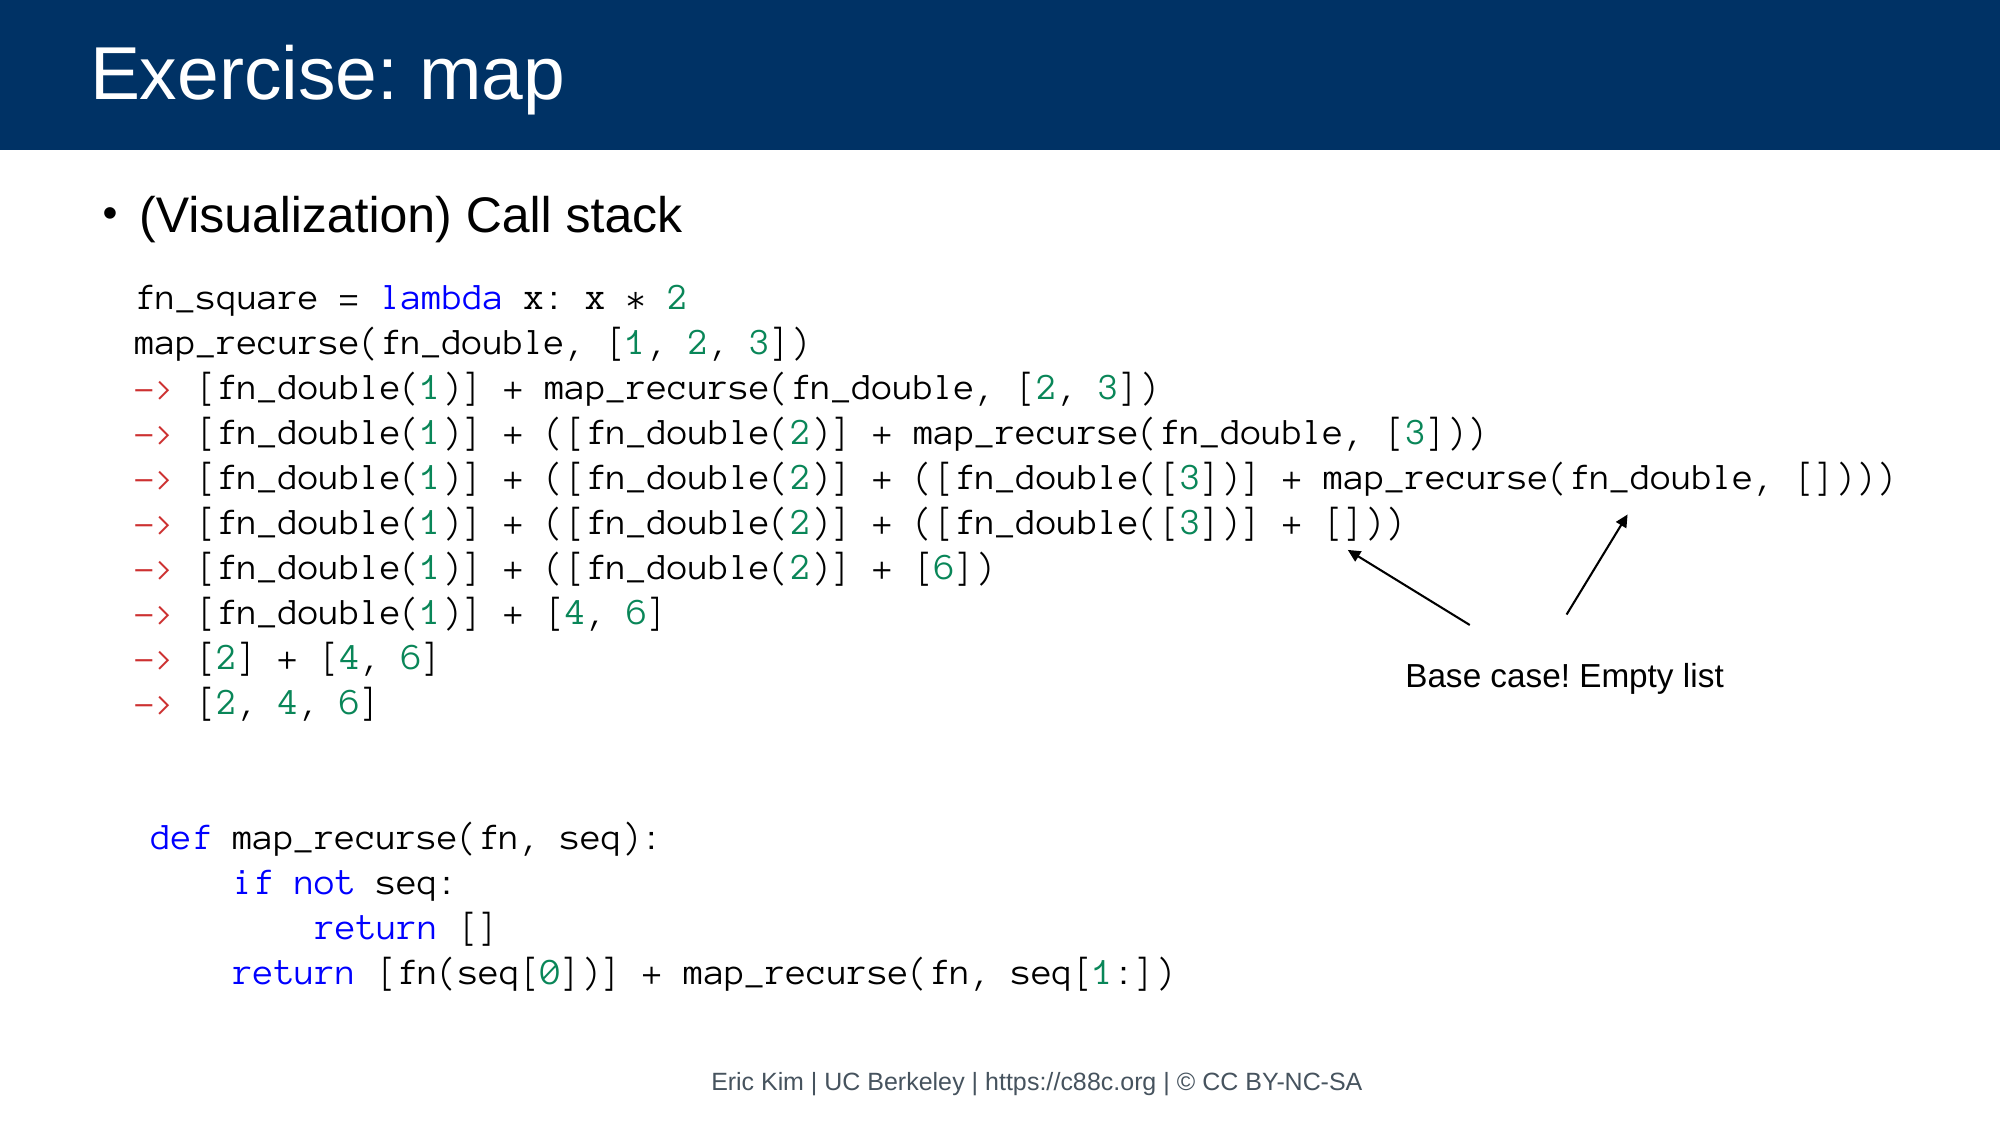

# Exercise: map
 (Visualization) Call stack
fn_square = lambda x: x * 2
map_recurse(fn_double, [1, 2, 3])
-> [fn_double(1)] + map_recurse(fn_double, [2, 3])
-> [fn_double(1)] + ([fn_double(2)] + map_recurse(fn_double, [3]))
-> [fn_double(1)] + ([fn_double(2)] + ([fn_double([3])] + map_recurse(fn_double, [])))
-> [fn_double(1)] + ([fn_double(2)] + ([fn_double([3])] + []))
-> [fn_double(1)] + ([fn_double(2)] + [6])
-> [fn_double(1)] + [4, 6]
-> [2] + [4, 6]
-> [2, 4, 6]

Base case! Empty list
def map_recurse(fn, seq):
    if not seq:
        return []
    return [fn(seq[0])] + map_recurse(fn, seq[1:])
Eric Kim | UC Berkeley | https://c88c.org | © CC BY-NC-SA